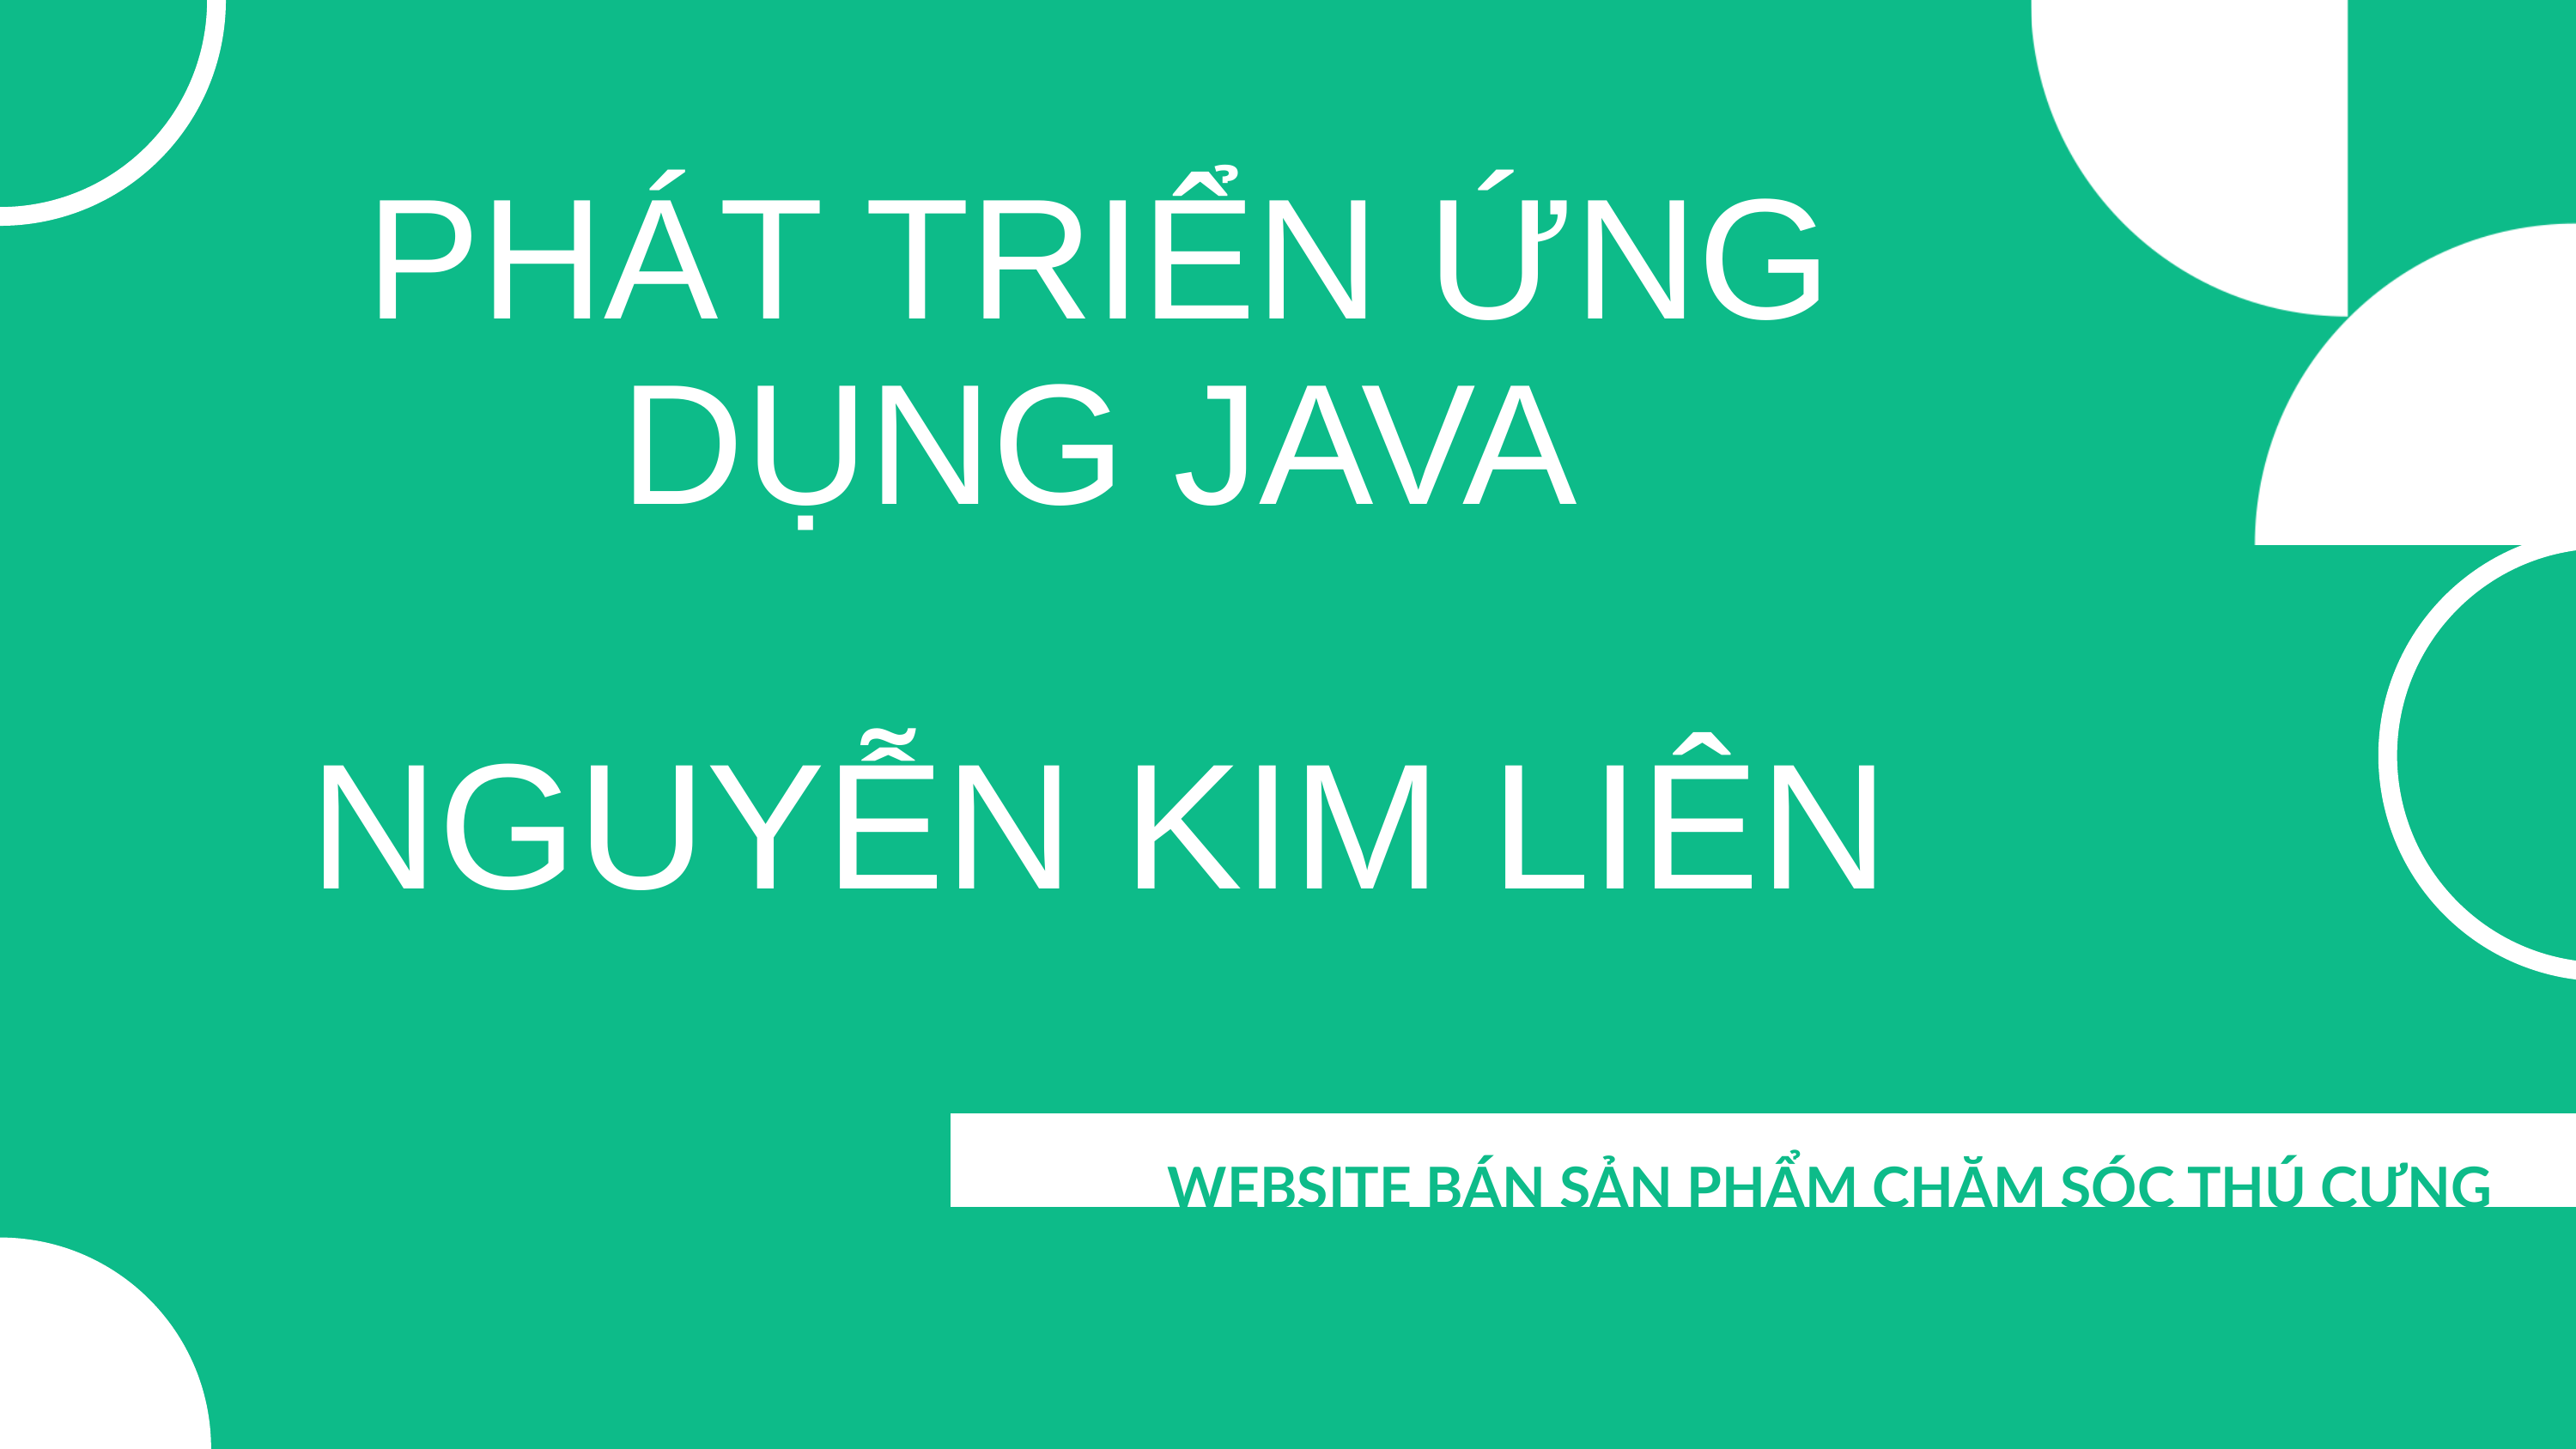

PHÁT TRIỂN ỨNG DỤNG JAVA

NGUYỄN KIM LIÊN

WEBSITE BÁN SẢN PHẨM CHĂM SÓC THÚ CƯNG